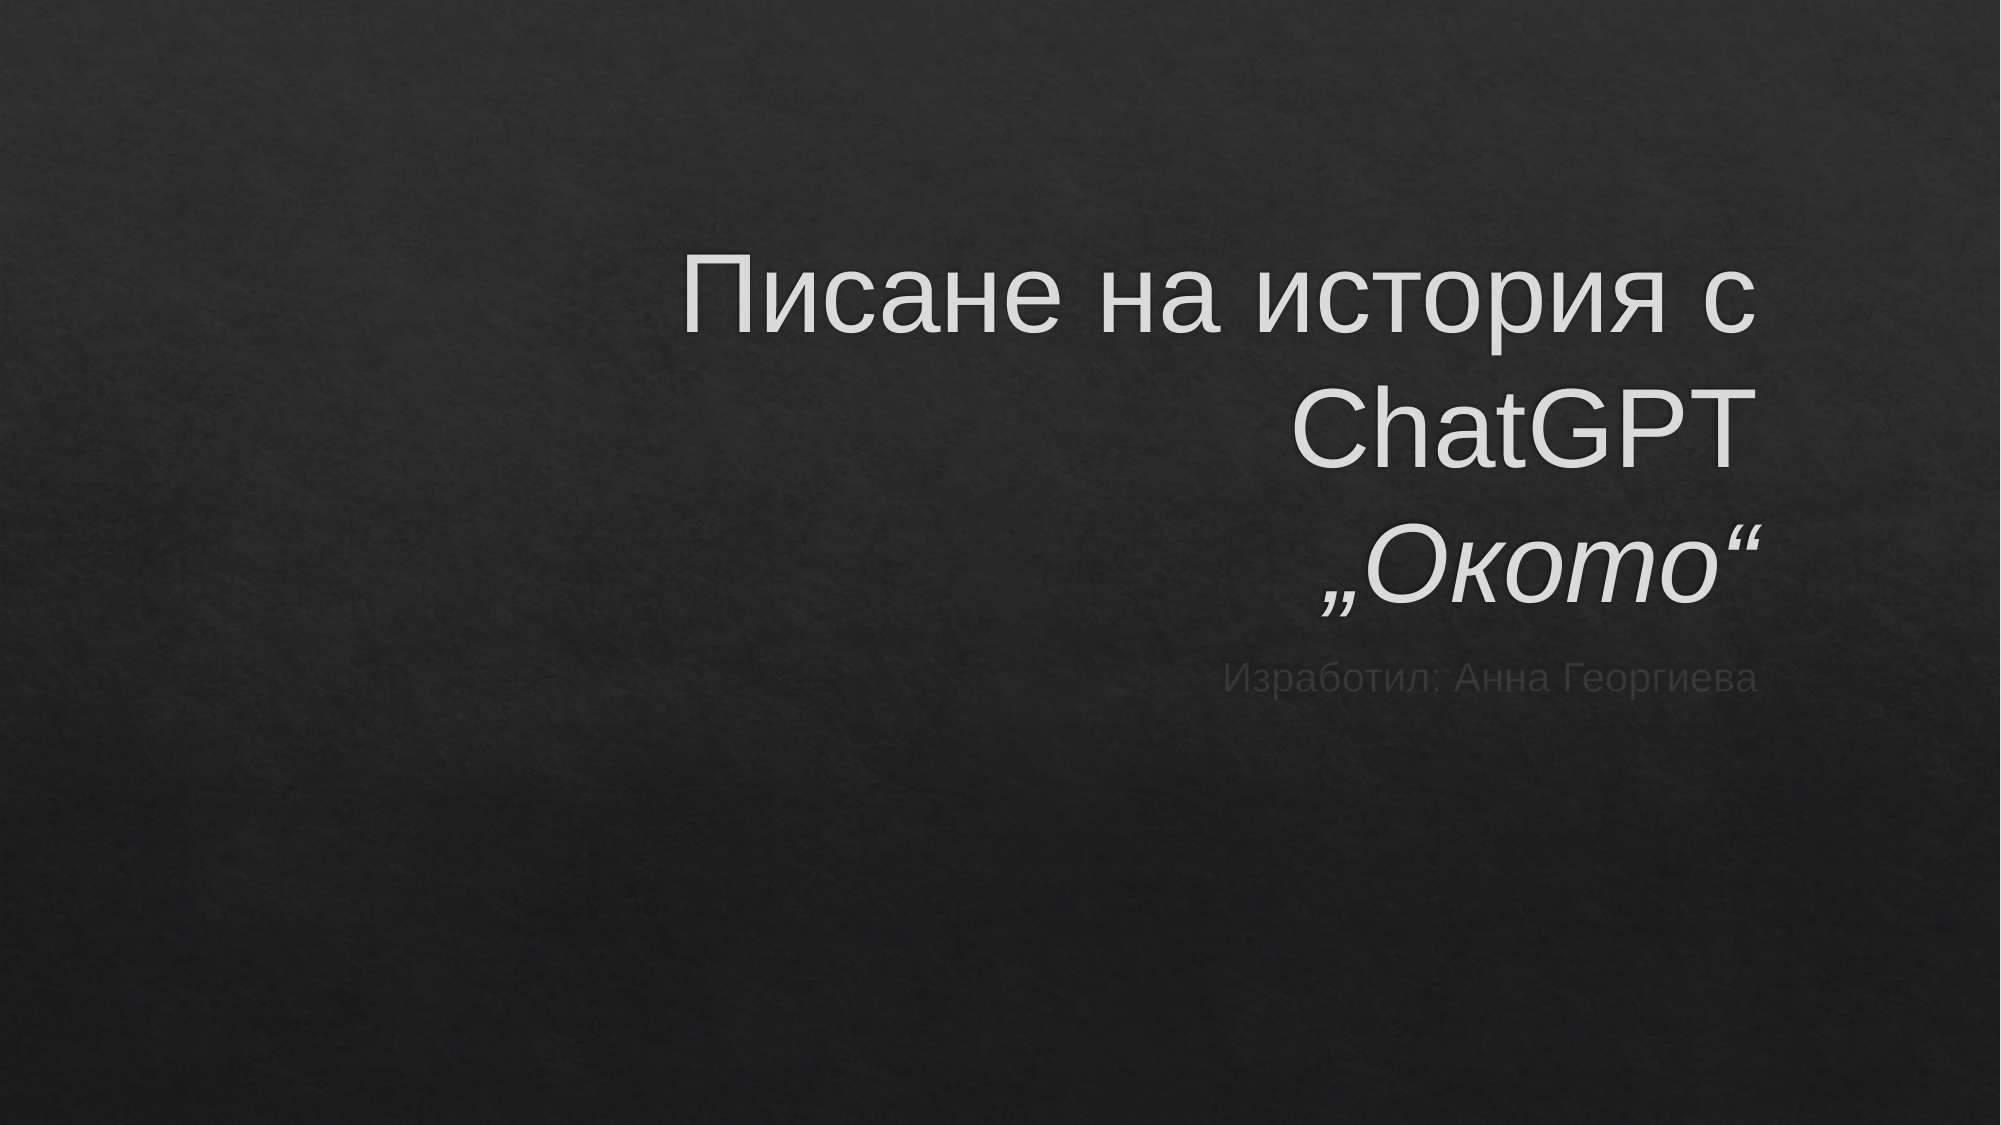

# Писане на история с ChatGPT „Окото“
Изработил: Анна Георгиева